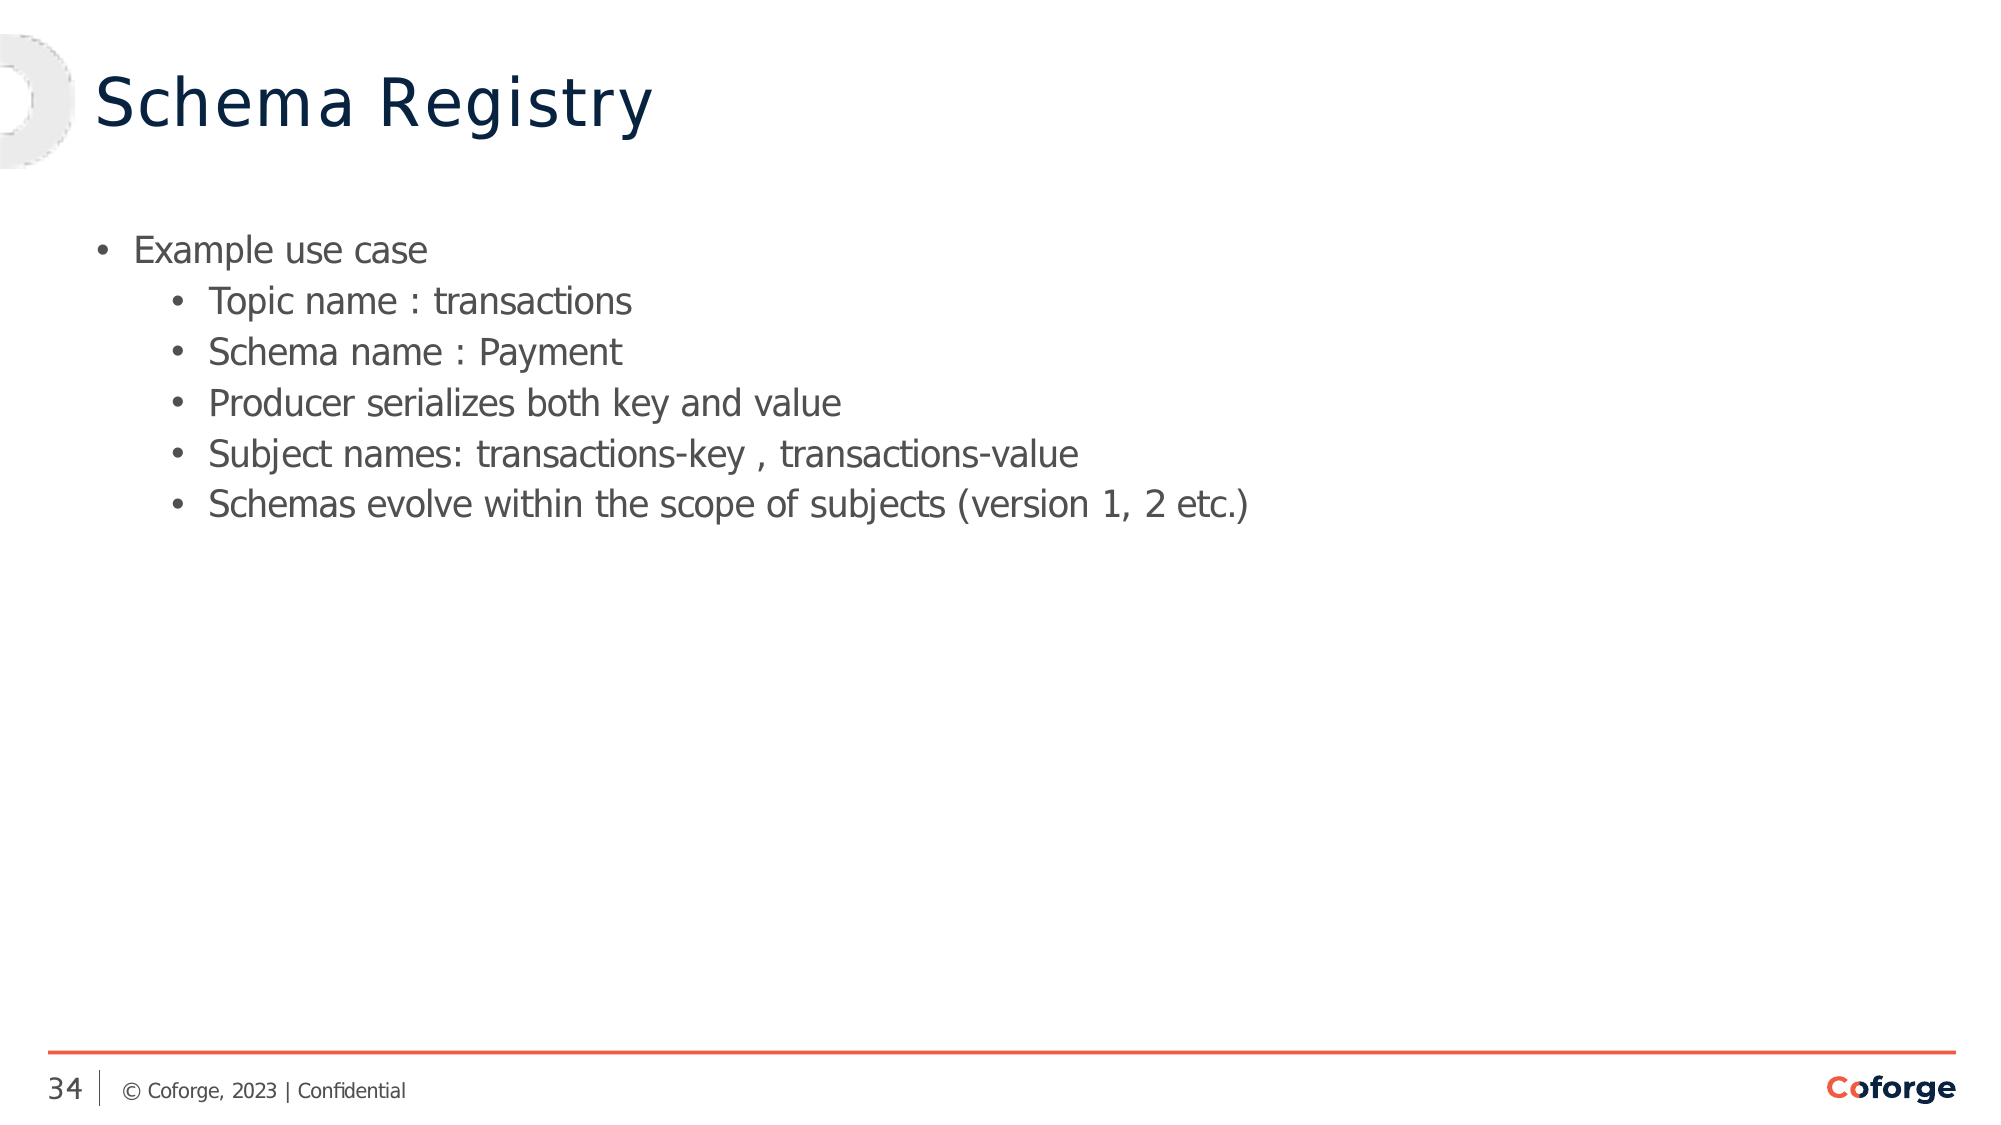

# Schema Registry
Example use case
Topic name : transactions
Schema name : Payment
Producer serializes both key and value
Subject names: transactions-key , transactions-value
Schemas evolve within the scope of subjects (version 1, 2 etc.)